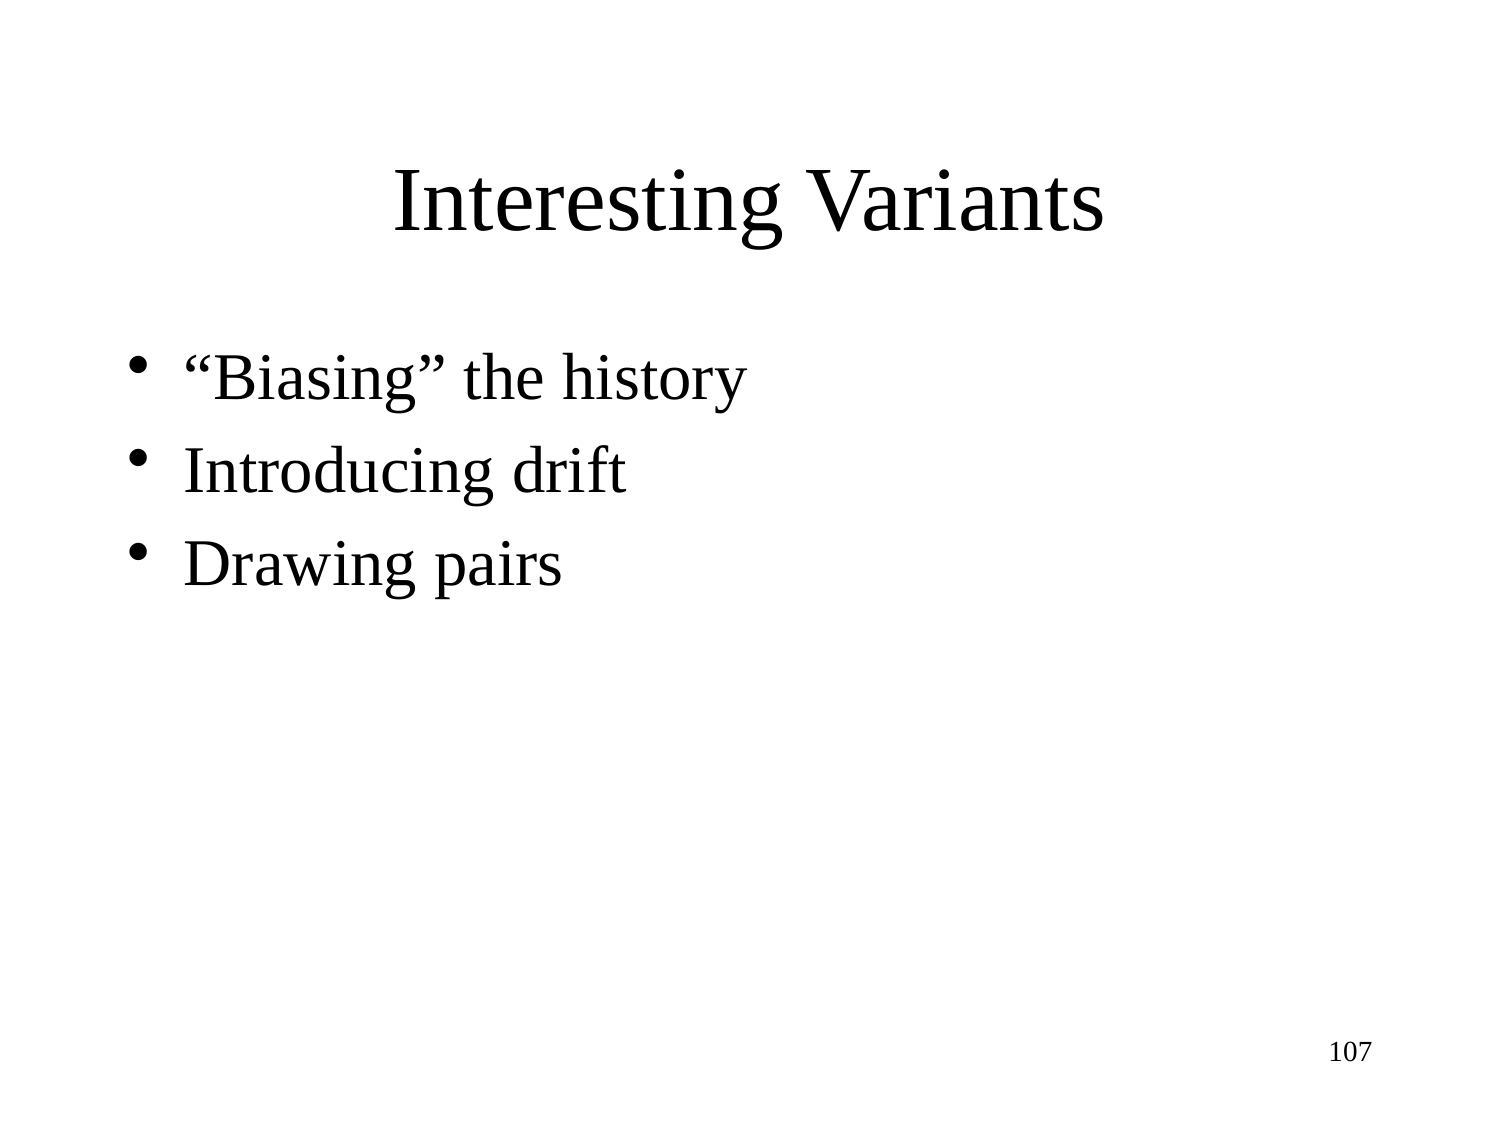

# Interesting Variants
“Biasing” the history
Introducing drift
Drawing pairs

107